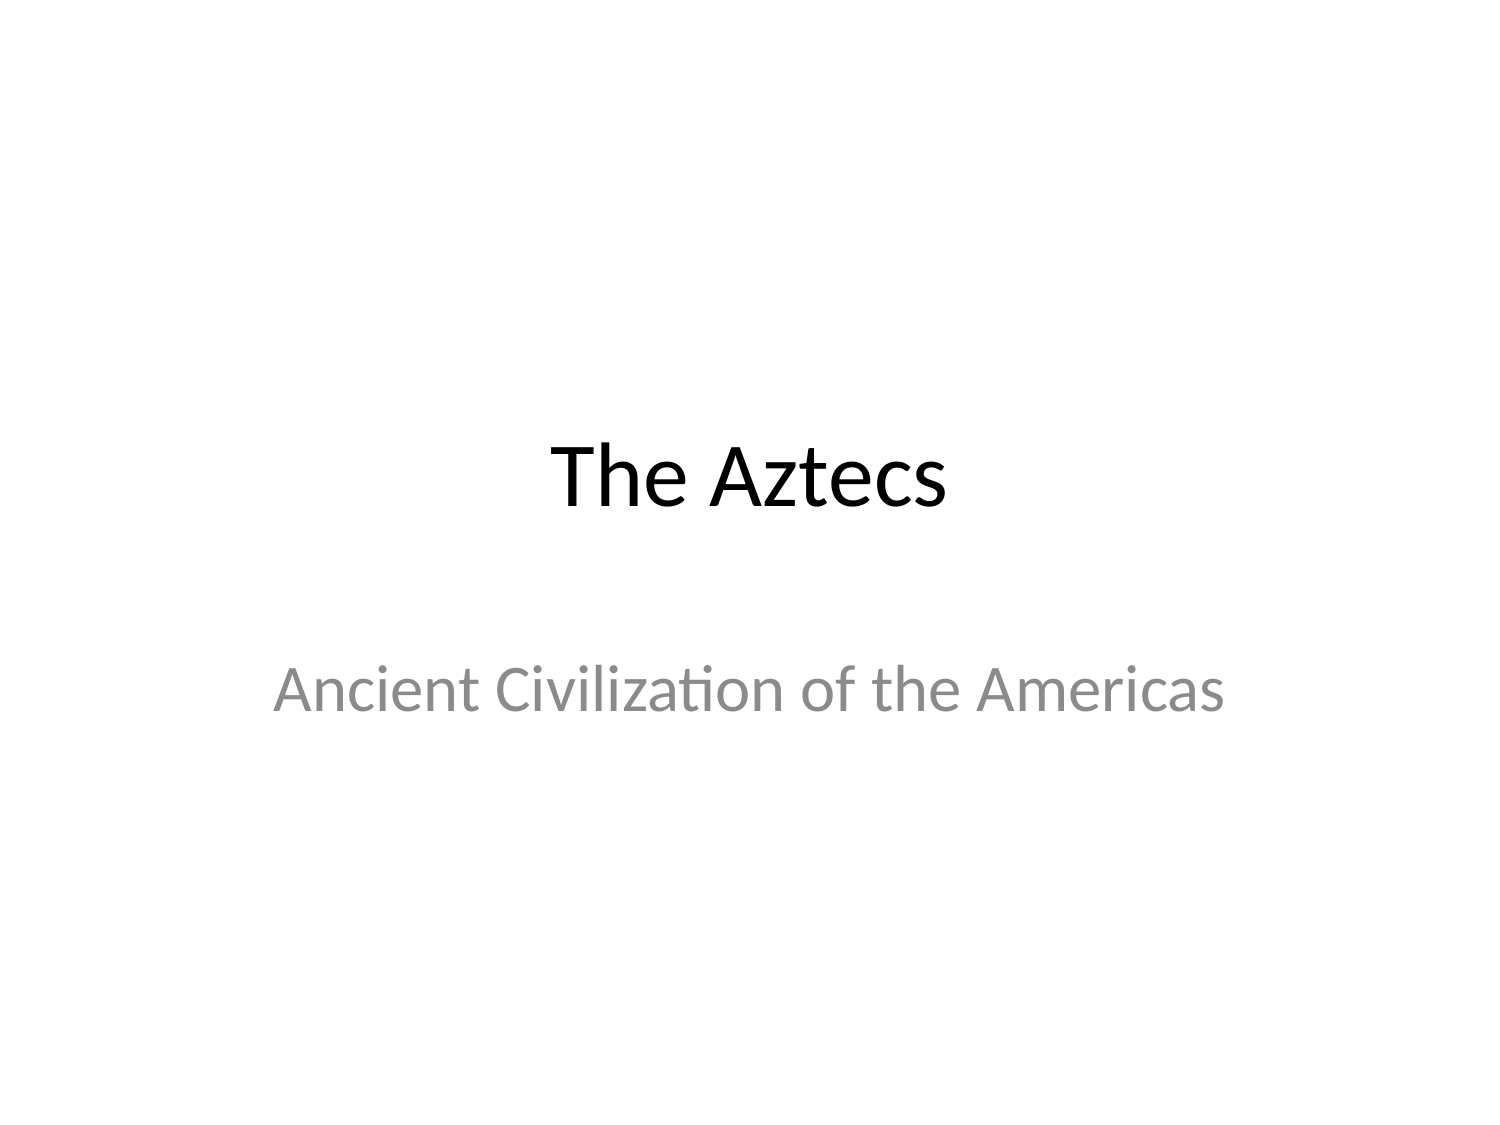

# The Aztecs
Ancient Civilization of the Americas